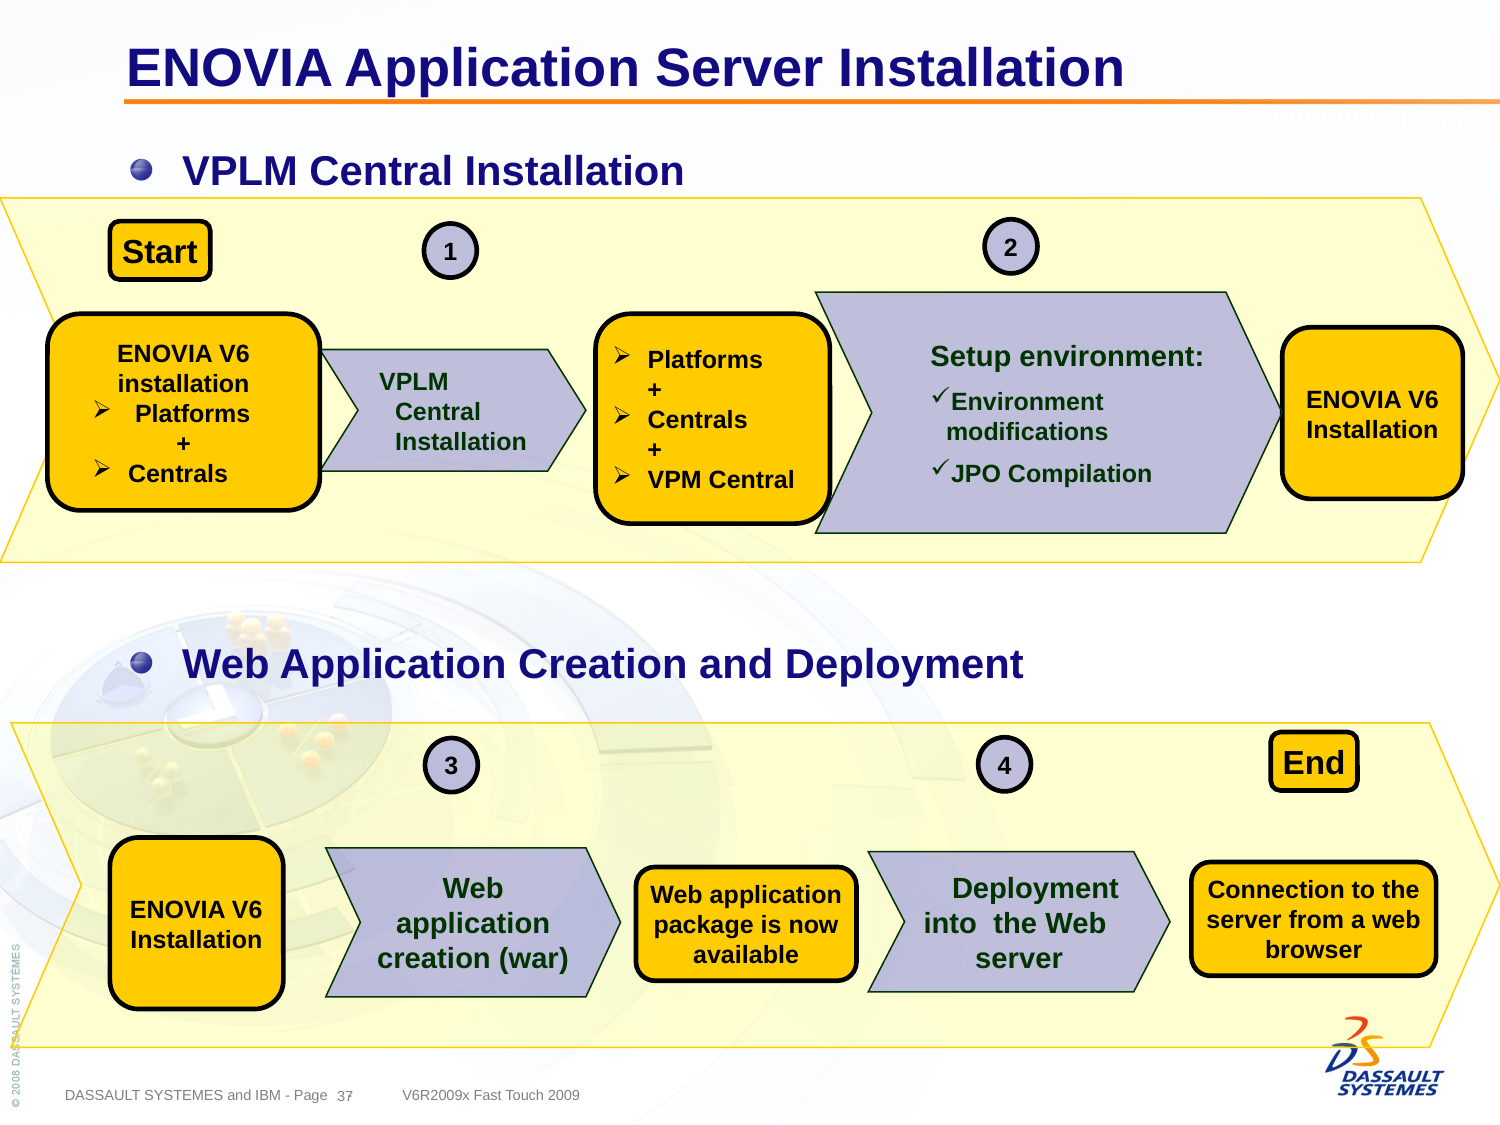

ENOVIA Application Server Installation
VPLM Central Installation

Web Application Creation and Deployment

Start
2
1
Setup environment:
Environment modifications
JPO Compilation
ENOVIA V6 installation
 Platforms
+
Centrals
Platforms
     +
Centrals
     +
VPM Central
ENOVIA V6 Installation
VPLM Central Installation

End
4
3
ENOVIA V6 Installation
Web application creation (war)
    Deployment into  the Web  server
Connection to the server from a web browser
Web application package is now available